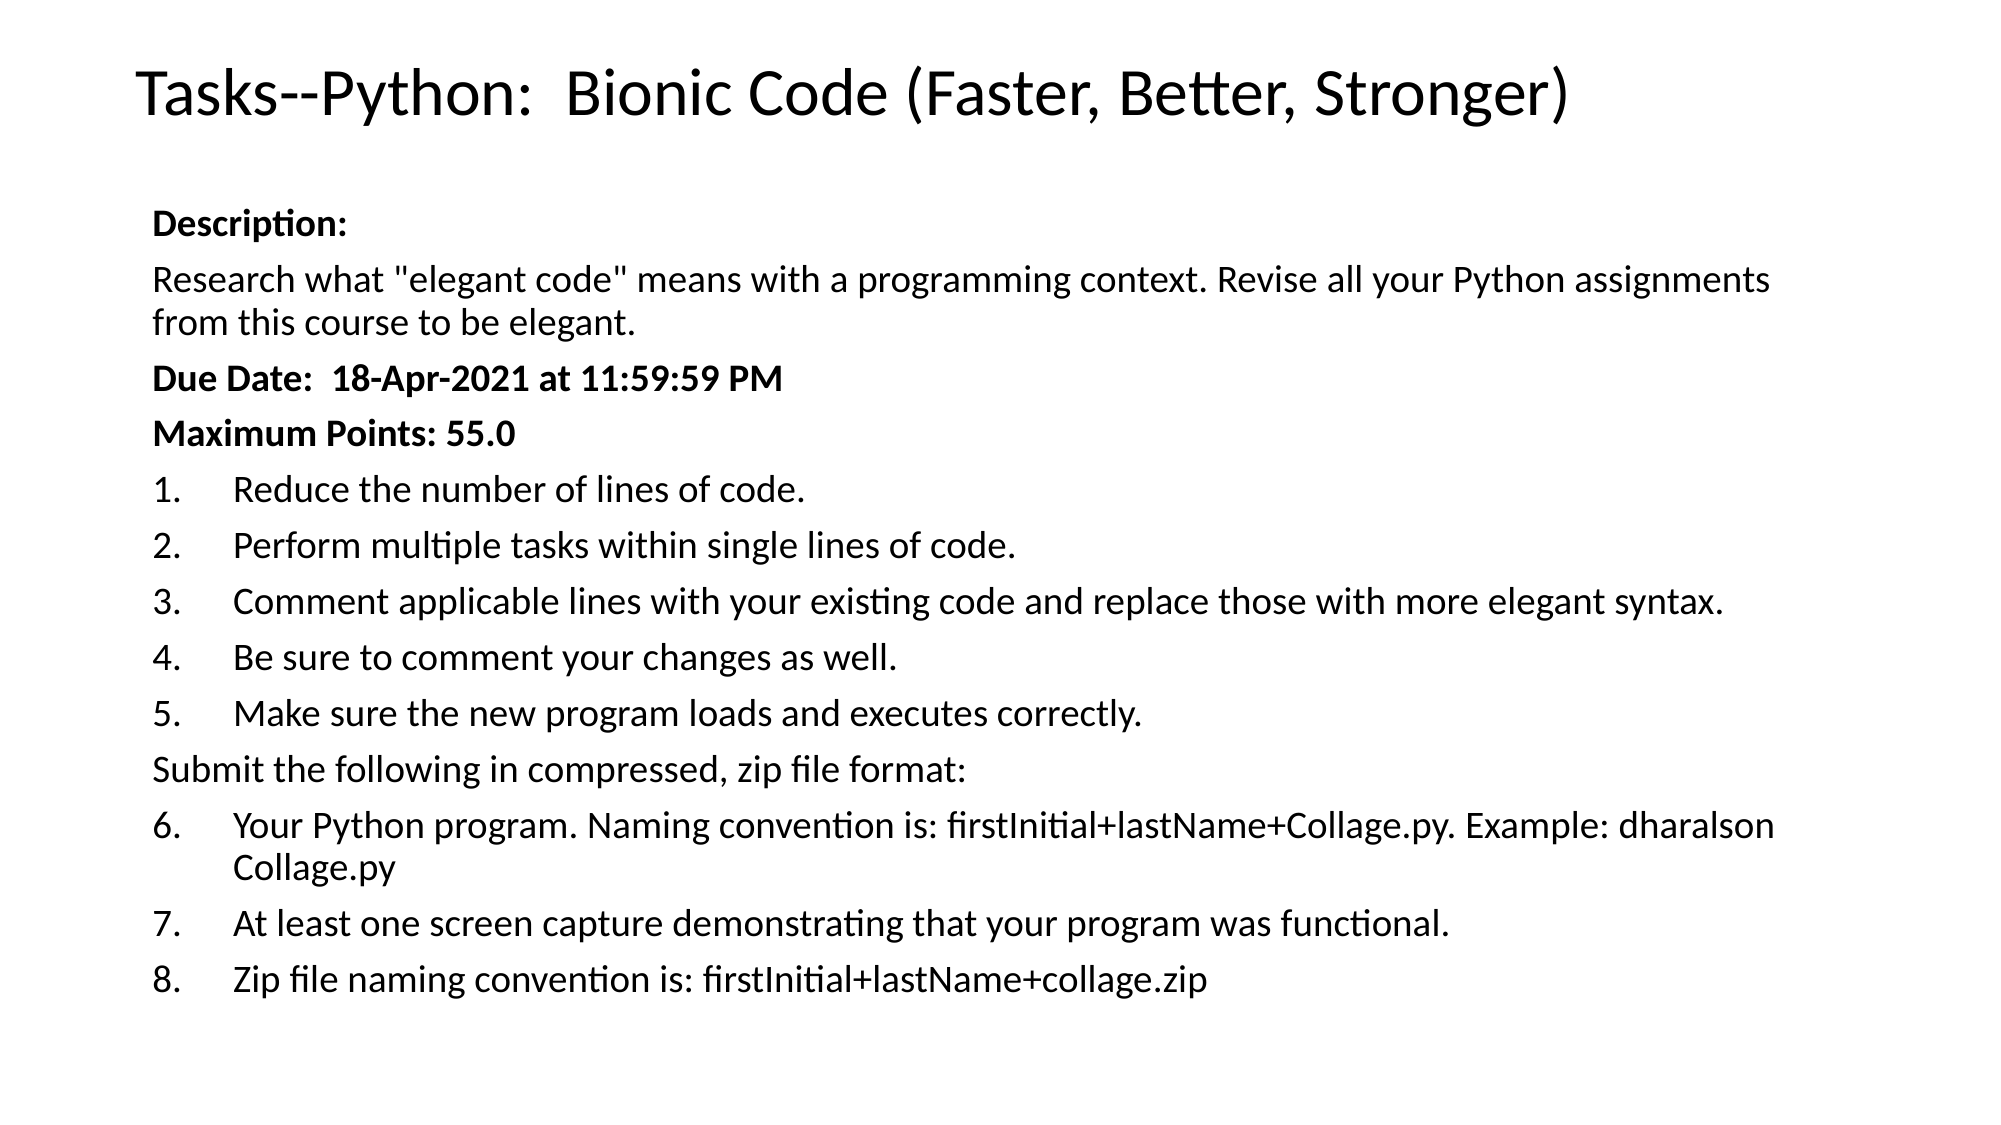

# Tasks--Python:  Bionic Code (Faster, Better, Stronger)
Description:
Research what "elegant code" means with a programming context. Revise all your Python assignments from this course to be elegant.
Due Date:  18-Apr-2021 at 11:59:59 PM
Maximum Points: 55.0
Reduce the number of lines of code.
Perform multiple tasks within single lines of code.
Comment applicable lines with your existing code and replace those with more elegant syntax.
Be sure to comment your changes as well.
Make sure the new program loads and executes correctly.
Submit the following in compressed, zip file format:
Your Python program. Naming convention is: firstInitial+lastName+Collage.py. Example: dharalson Collage.py
At least one screen capture demonstrating that your program was functional.
Zip file naming convention is: firstInitial+lastName+collage.zip